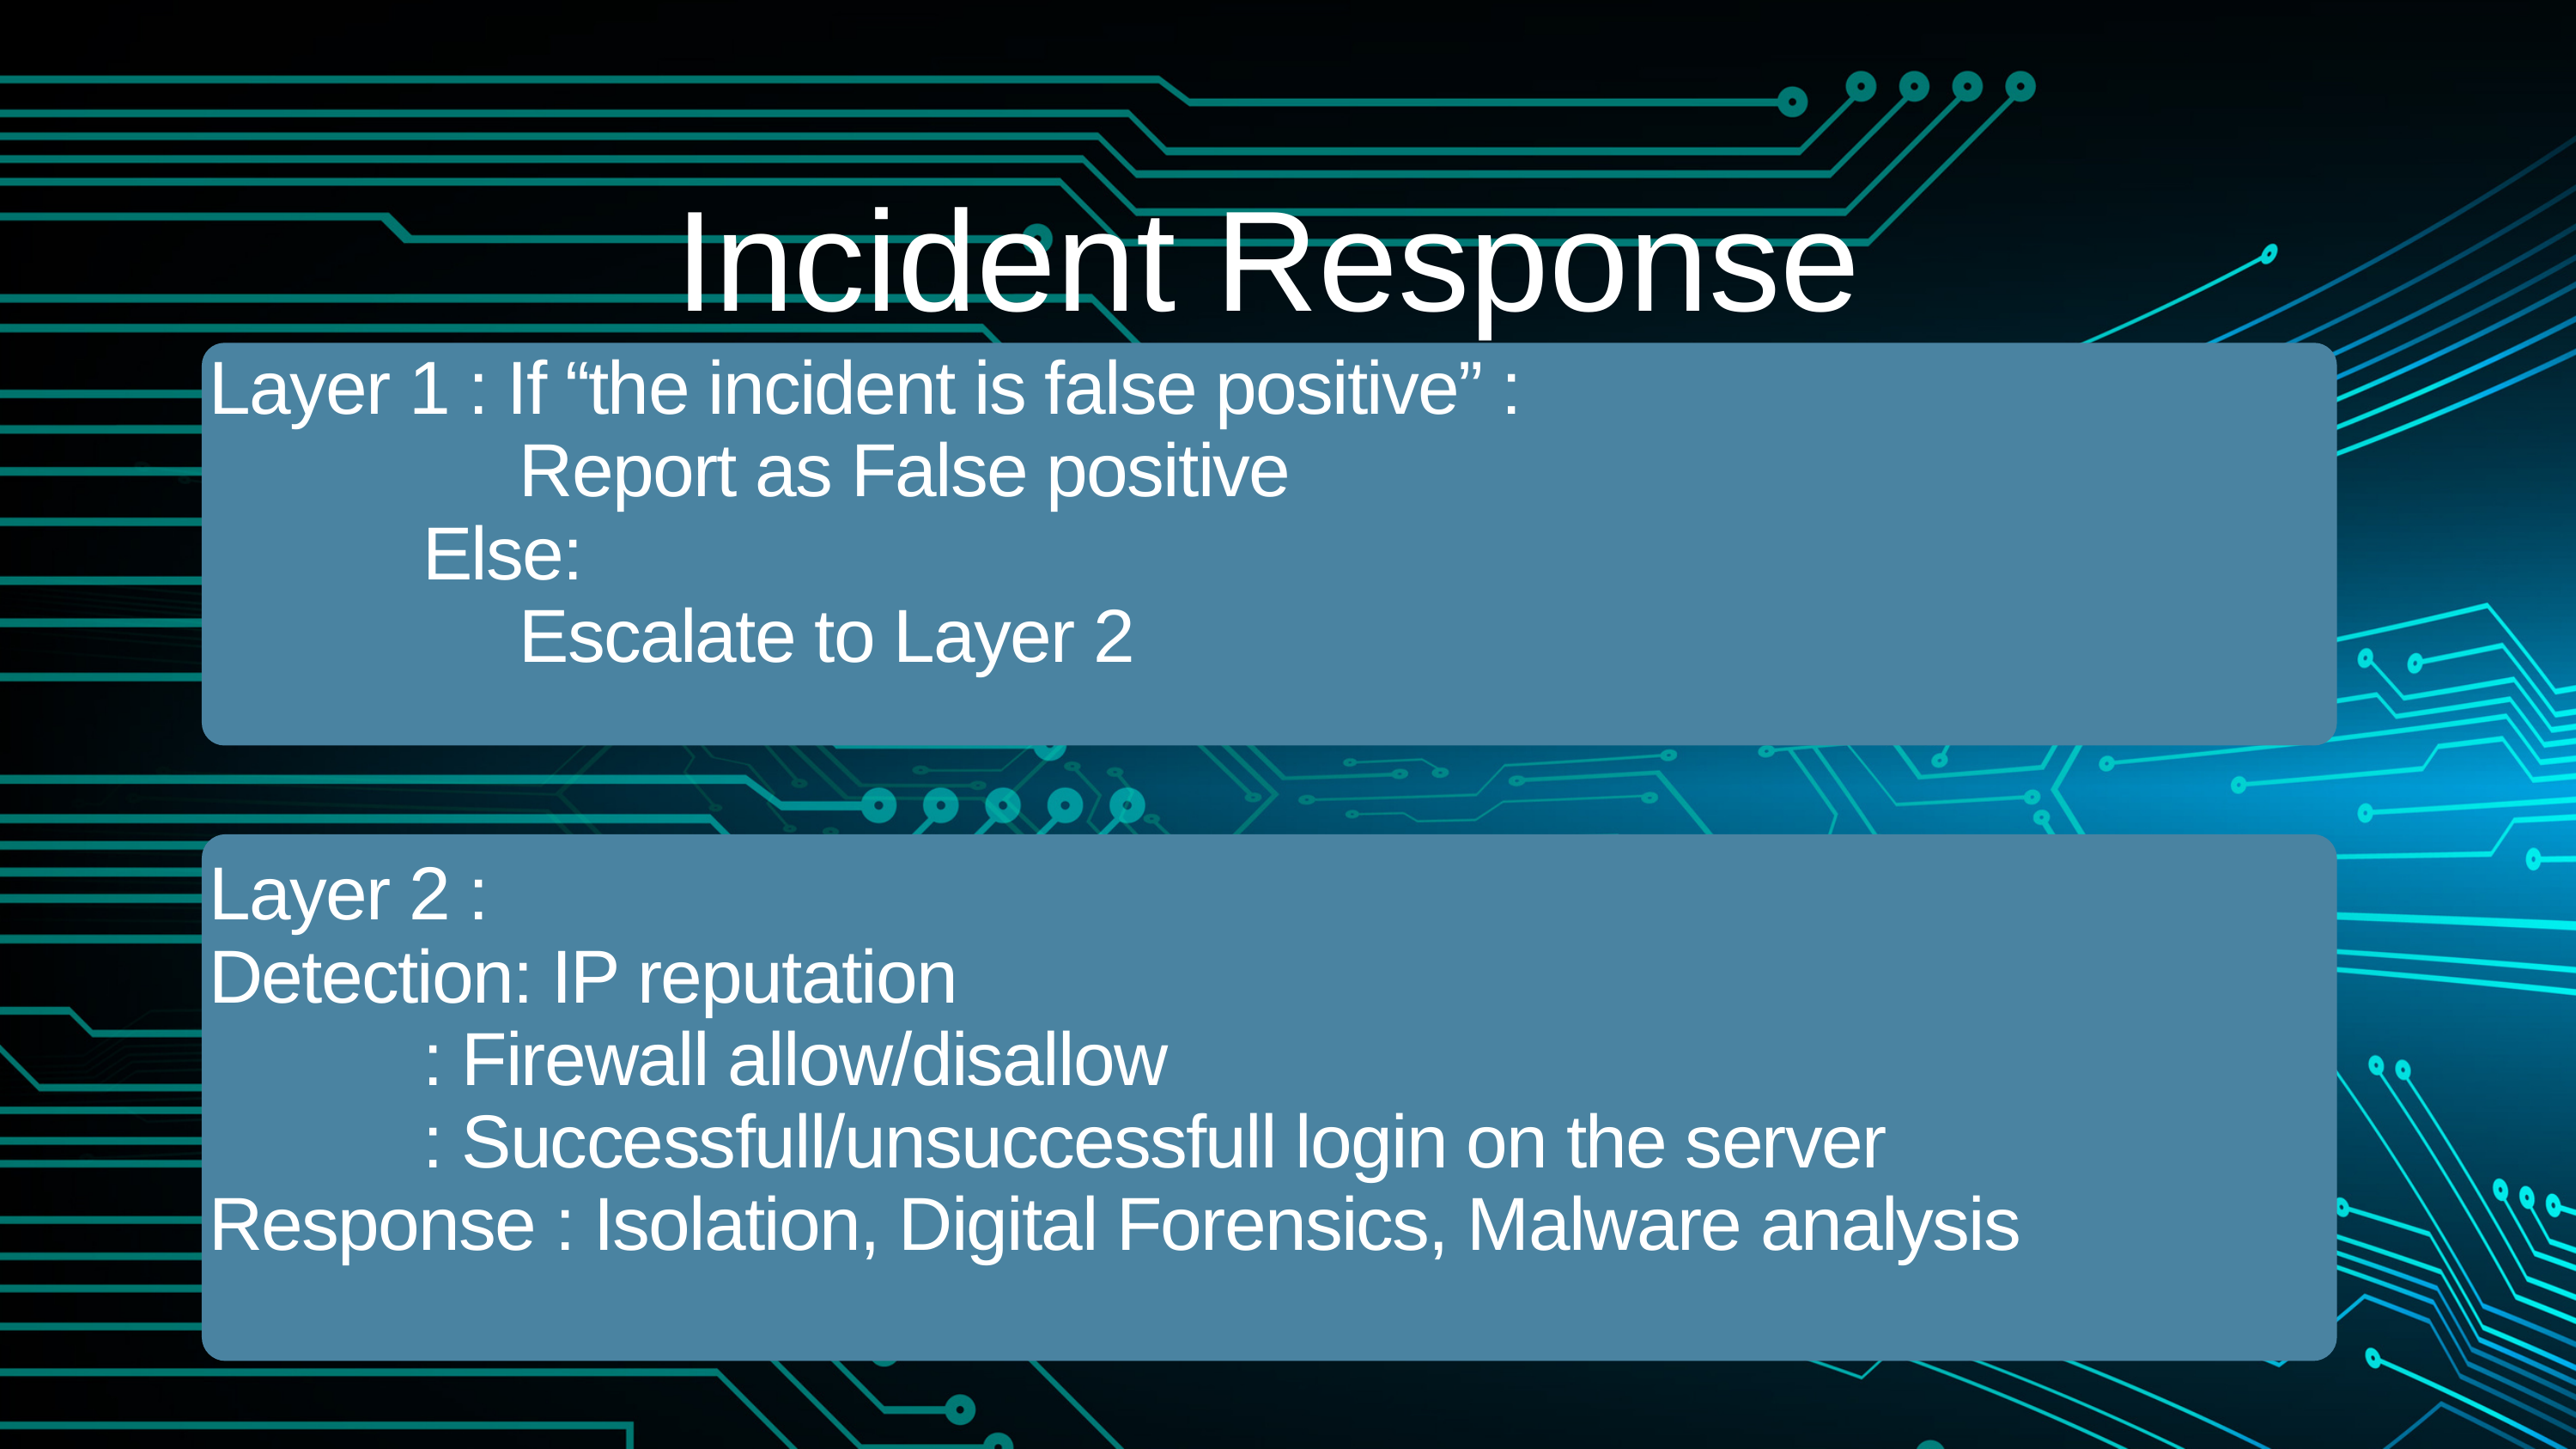

Incident Response

Layer 1 : If “the incident is false positive” :
                Report as False positive
           Else:
                Escalate to Layer 2

Layer 2 :
Detection: IP reputation
           : Firewall allow/disallow
           : Successfull/unsuccessfull login on the server
Response : Isolation, Digital Forensics, Malware analysis

d)